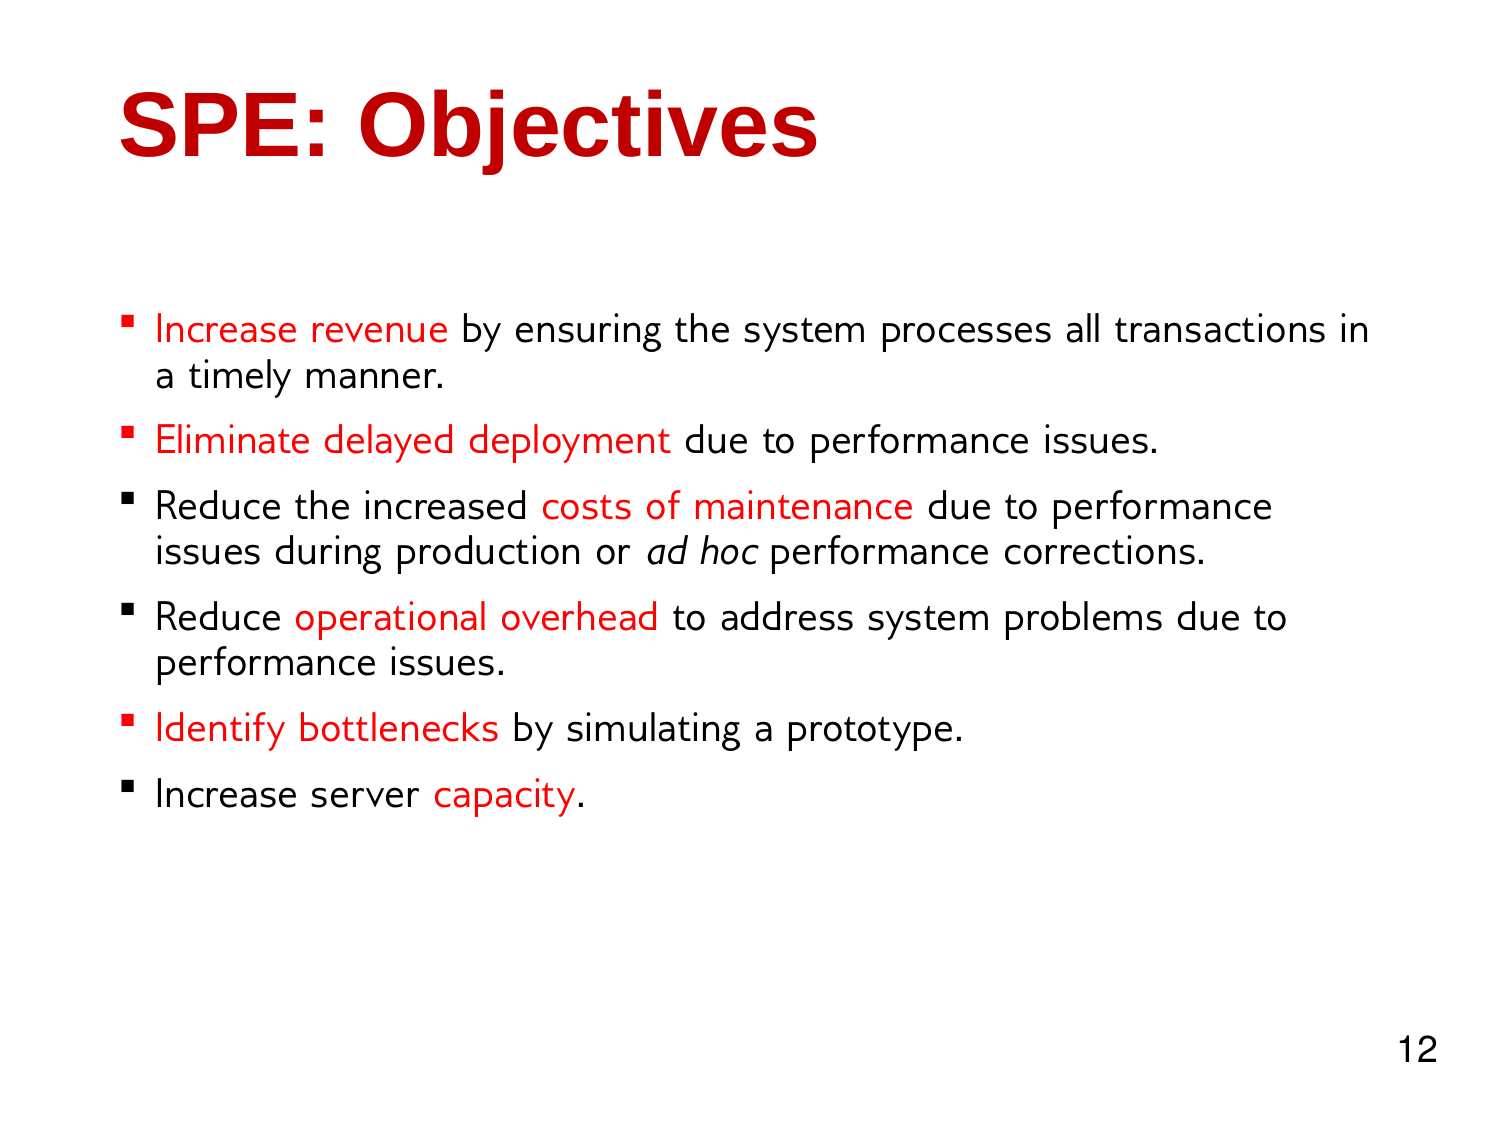

# SPE: Objectives
Increase revenue by ensuring the system processes all transactions in a timely manner.
Eliminate delayed deployment due to performance issues.
Reduce the increased costs of maintenance due to performance issues during production or ad hoc performance corrections.
Reduce operational overhead to address system problems due to performance issues.
Identify bottlenecks by simulating a prototype.
Increase server capacity.
12